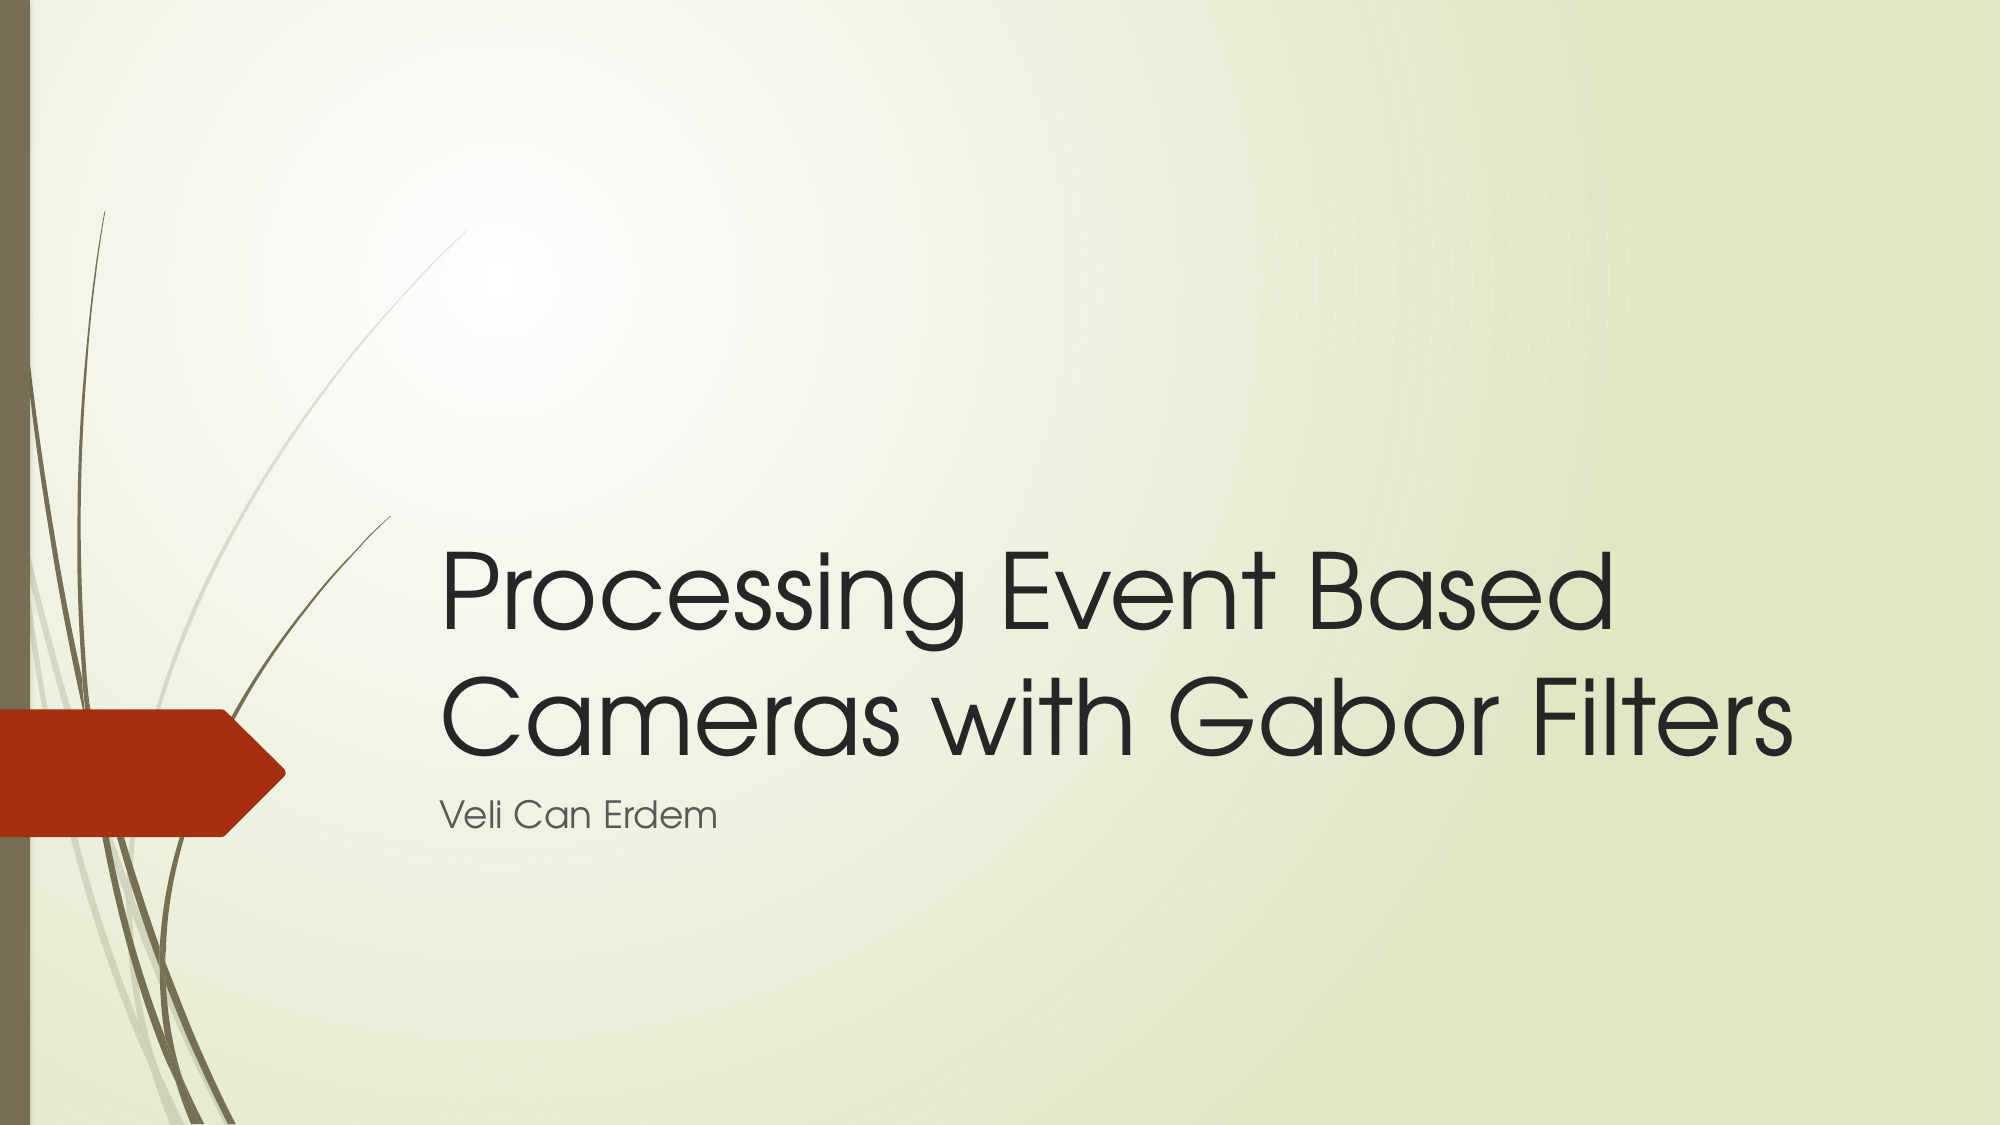

# Processing Event Based Cameras with Gabor Filters
Veli Can Erdem